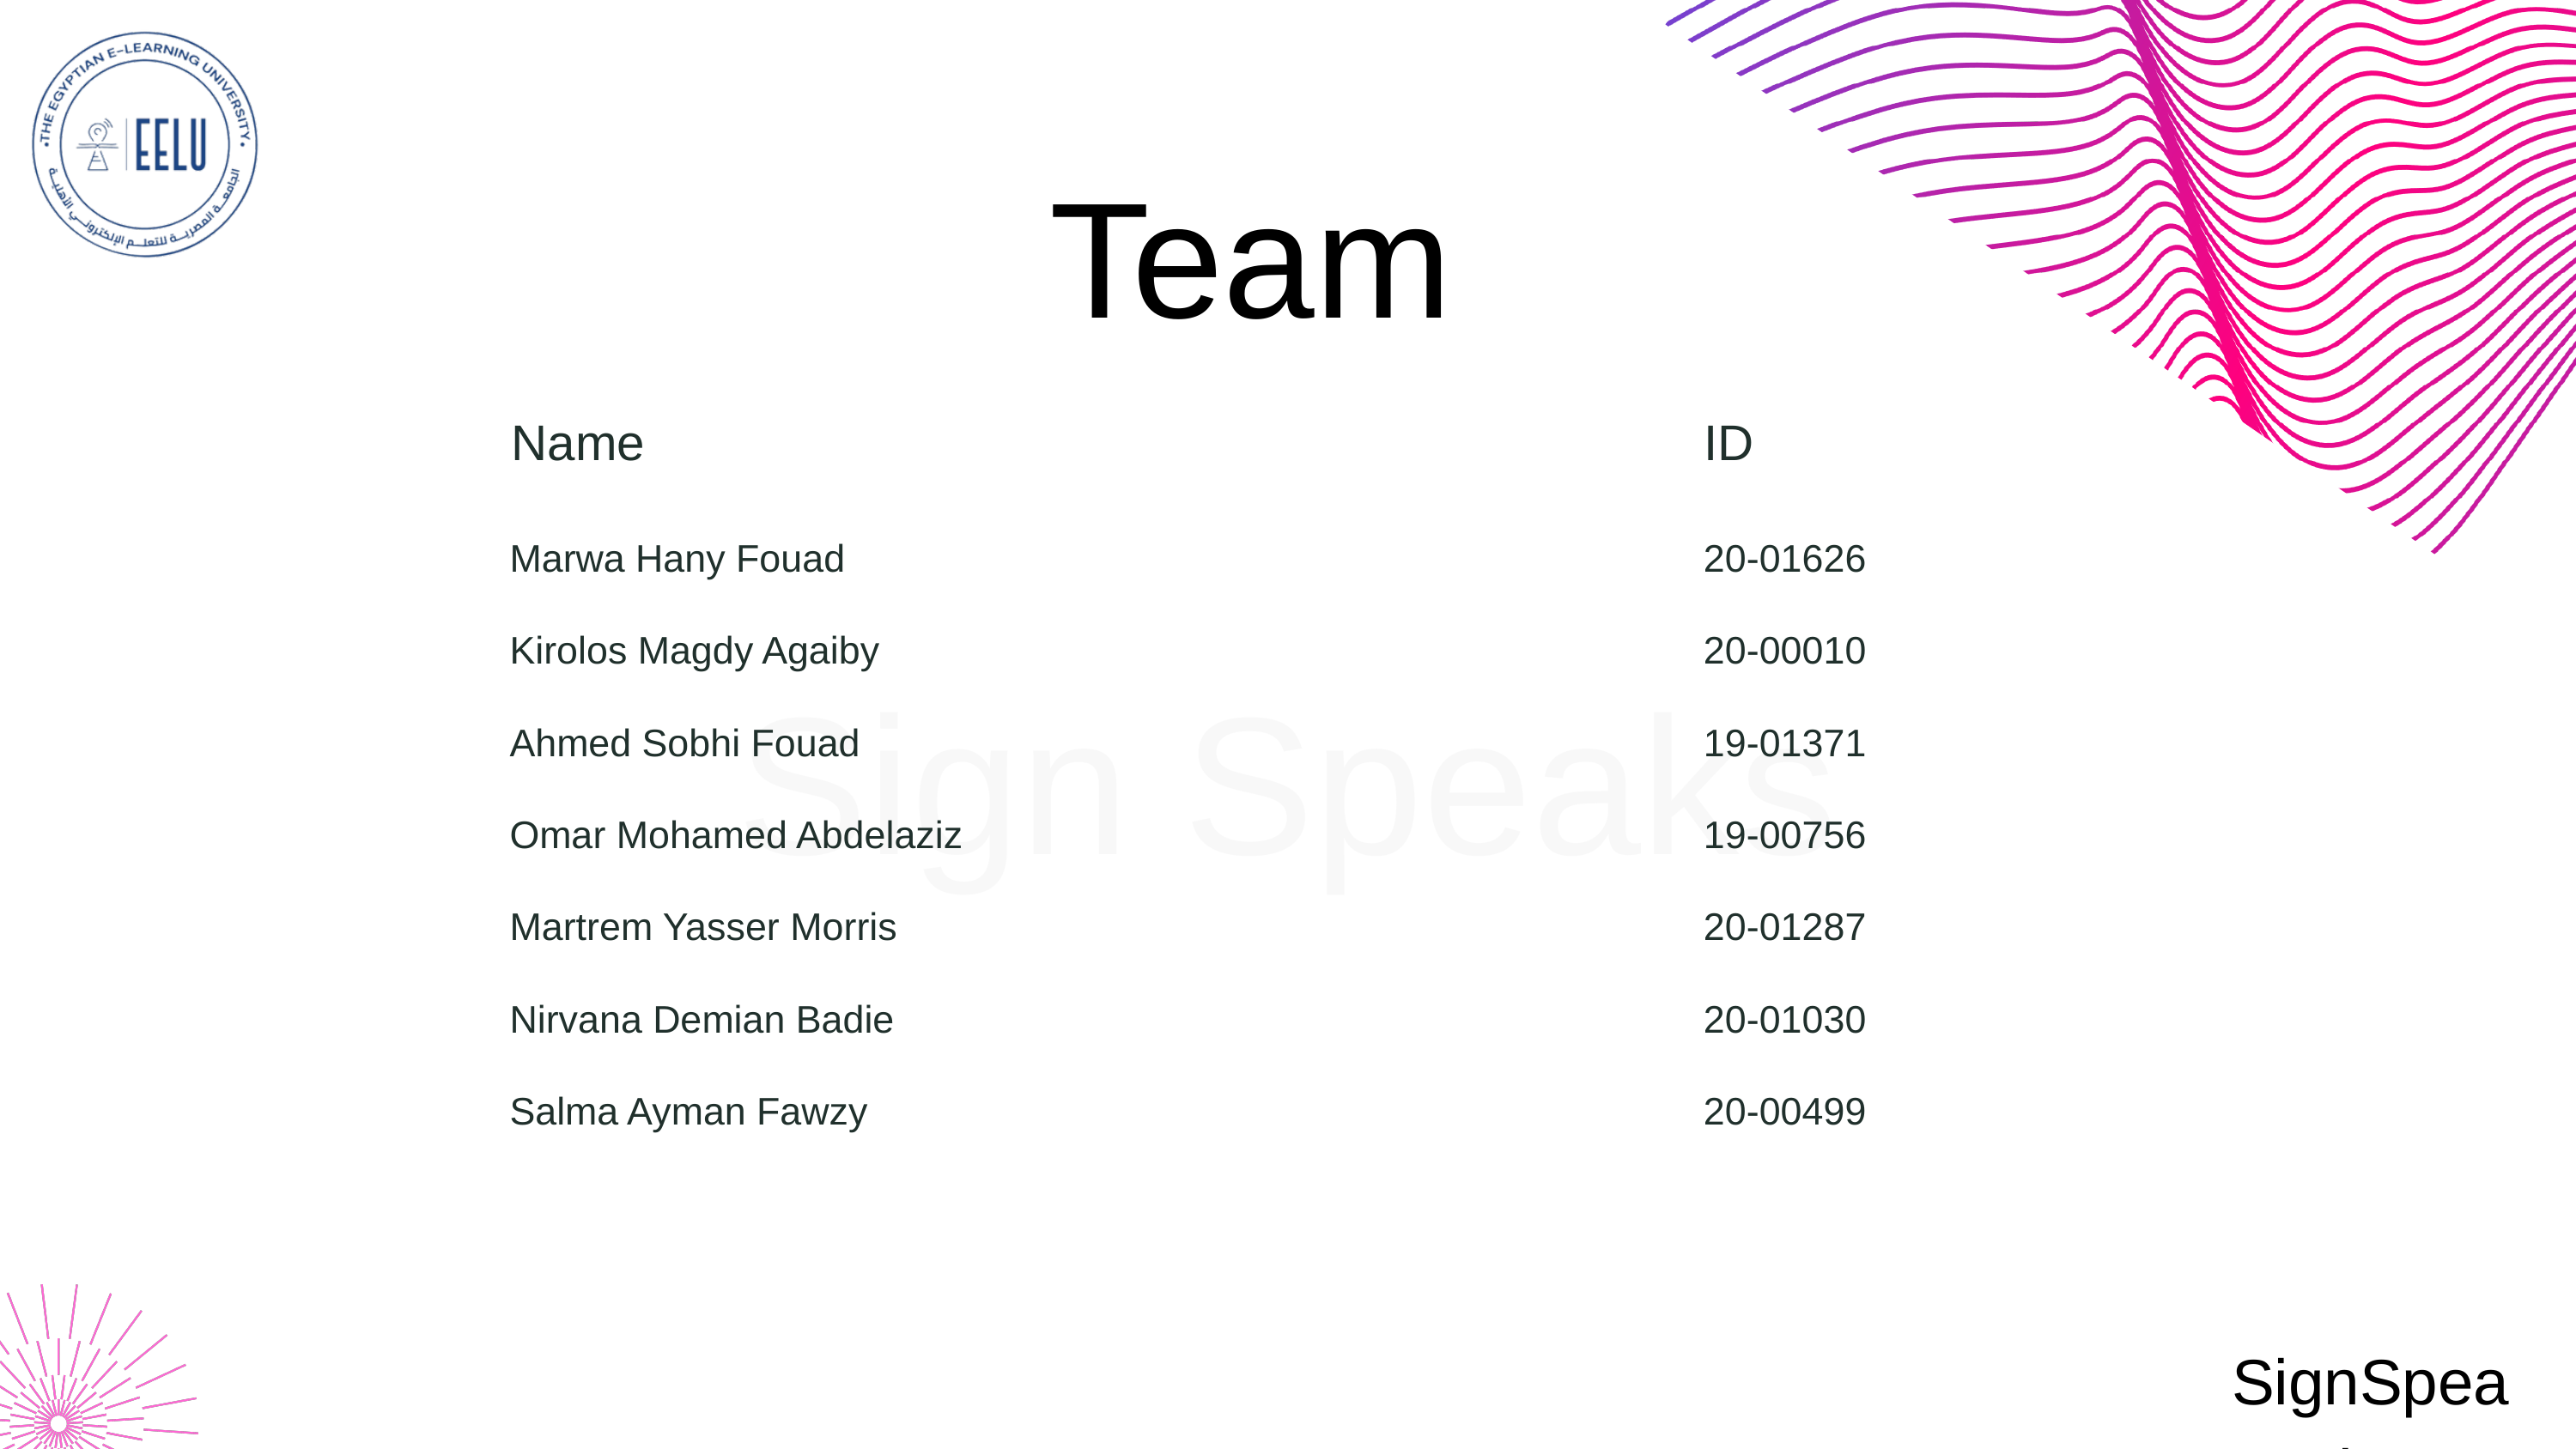

Team
Name
ID
Marwa Hany Fouad

Kirolos Magdy Agaiby

Ahmed Sobhi Fouad

Omar Mohamed Abdelaziz

Martrem Yasser Morris

Nirvana Demian Badie

Salma Ayman Fawzy
20-01626

20-00010

19-01371

19-00756

20-01287

20-01030

20-00499
Sign Speaks

Add Company Name
SignSpeaks